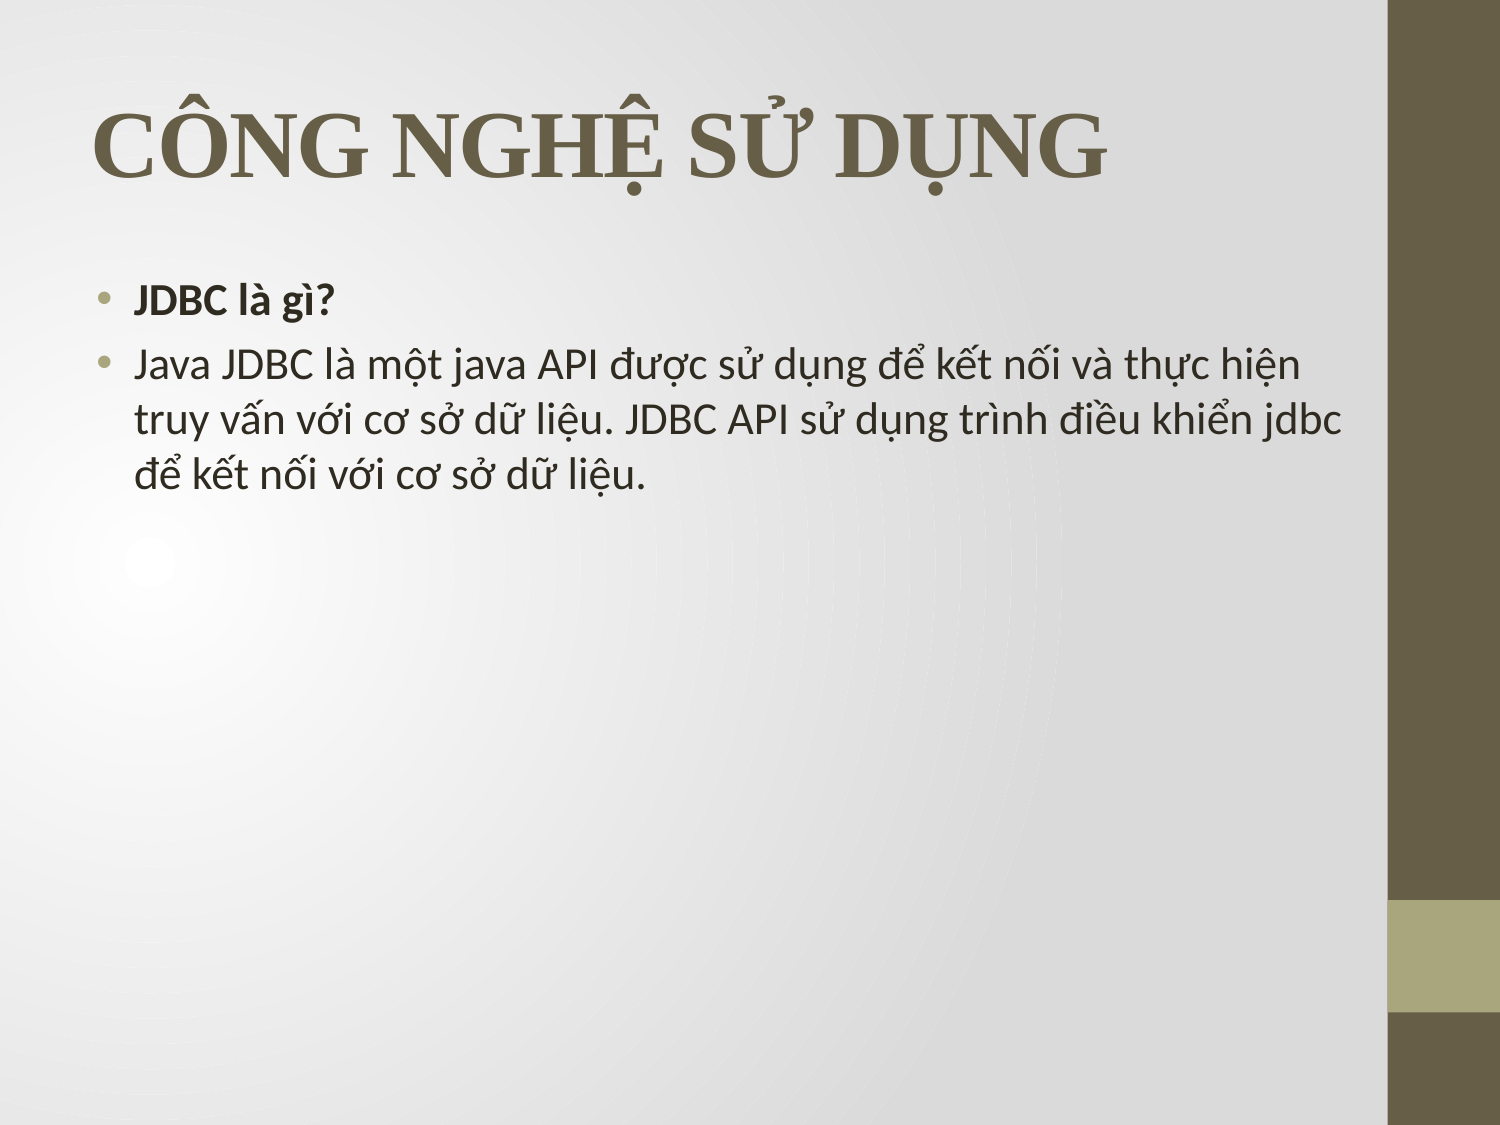

# CÔNG NGHỆ SỬ DỤNG
JDBC là gì?
Java JDBC là một java API được sử dụng để kết nối và thực hiện truy vấn với cơ sở dữ liệu. JDBC API sử dụng trình điều khiển jdbc để kết nối với cơ sở dữ liệu.